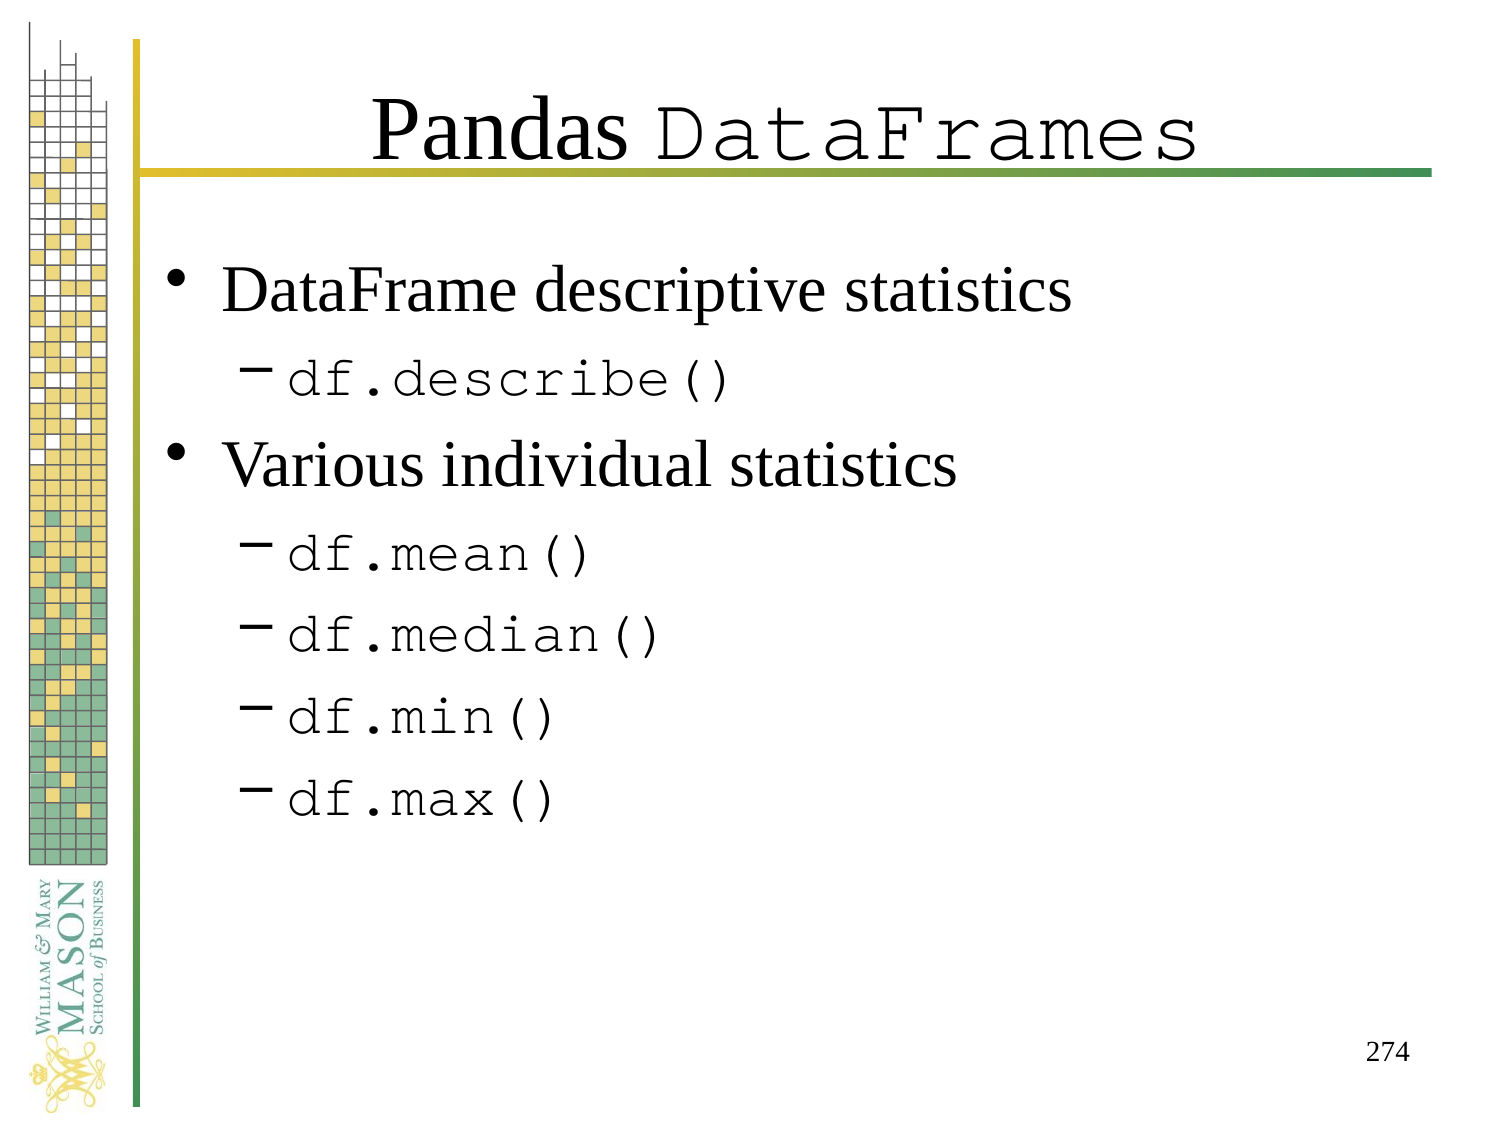

# Pandas DataFrames
DataFrame descriptive statistics
df.describe()
Various individual statistics
df.mean()
df.median()
df.min()
df.max()
274